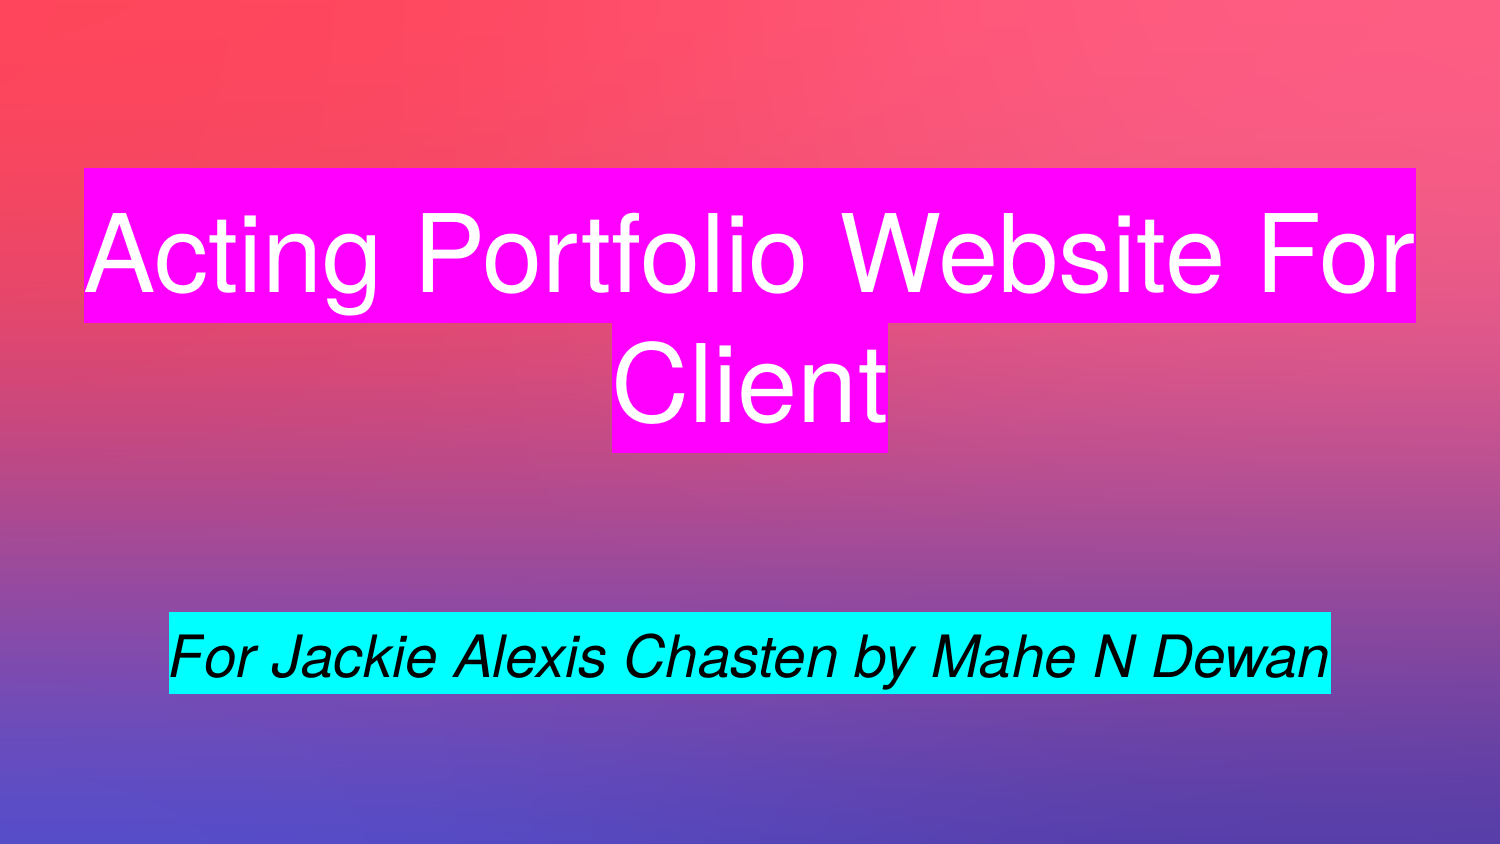

# Acting Portfolio Website For Client
For Jackie Alexis Chasten by Mahe N Dewan